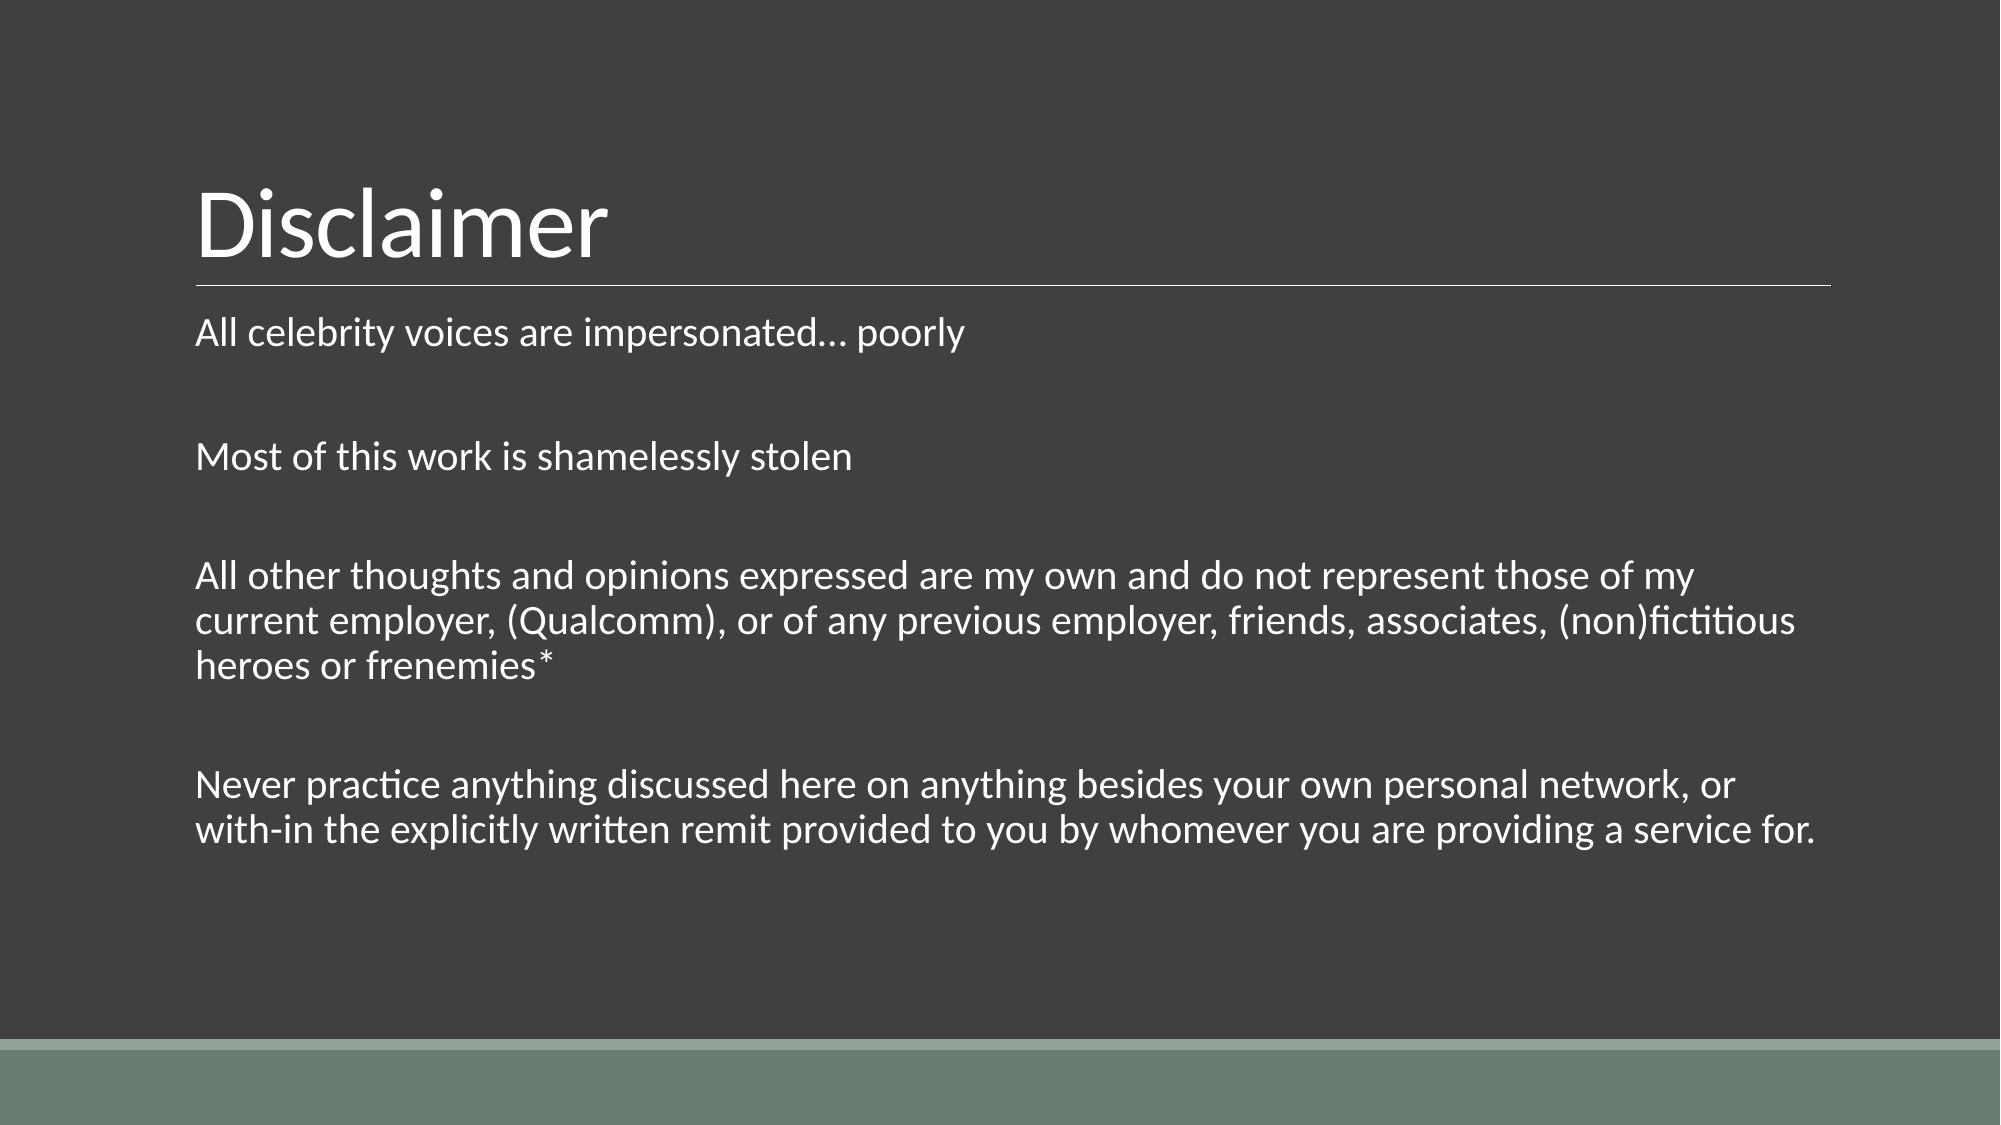

# Disclaimer
All celebrity voices are impersonated… poorly
Most of this work is shamelessly stolen
All other thoughts and opinions expressed are my own and do not represent those of my current employer, (Qualcomm), or of any previous employer, friends, associates, (non)fictitious heroes or frenemies*
Never practice anything discussed here on anything besides your own personal network, or with-in the explicitly written remit provided to you by whomever you are providing a service for.